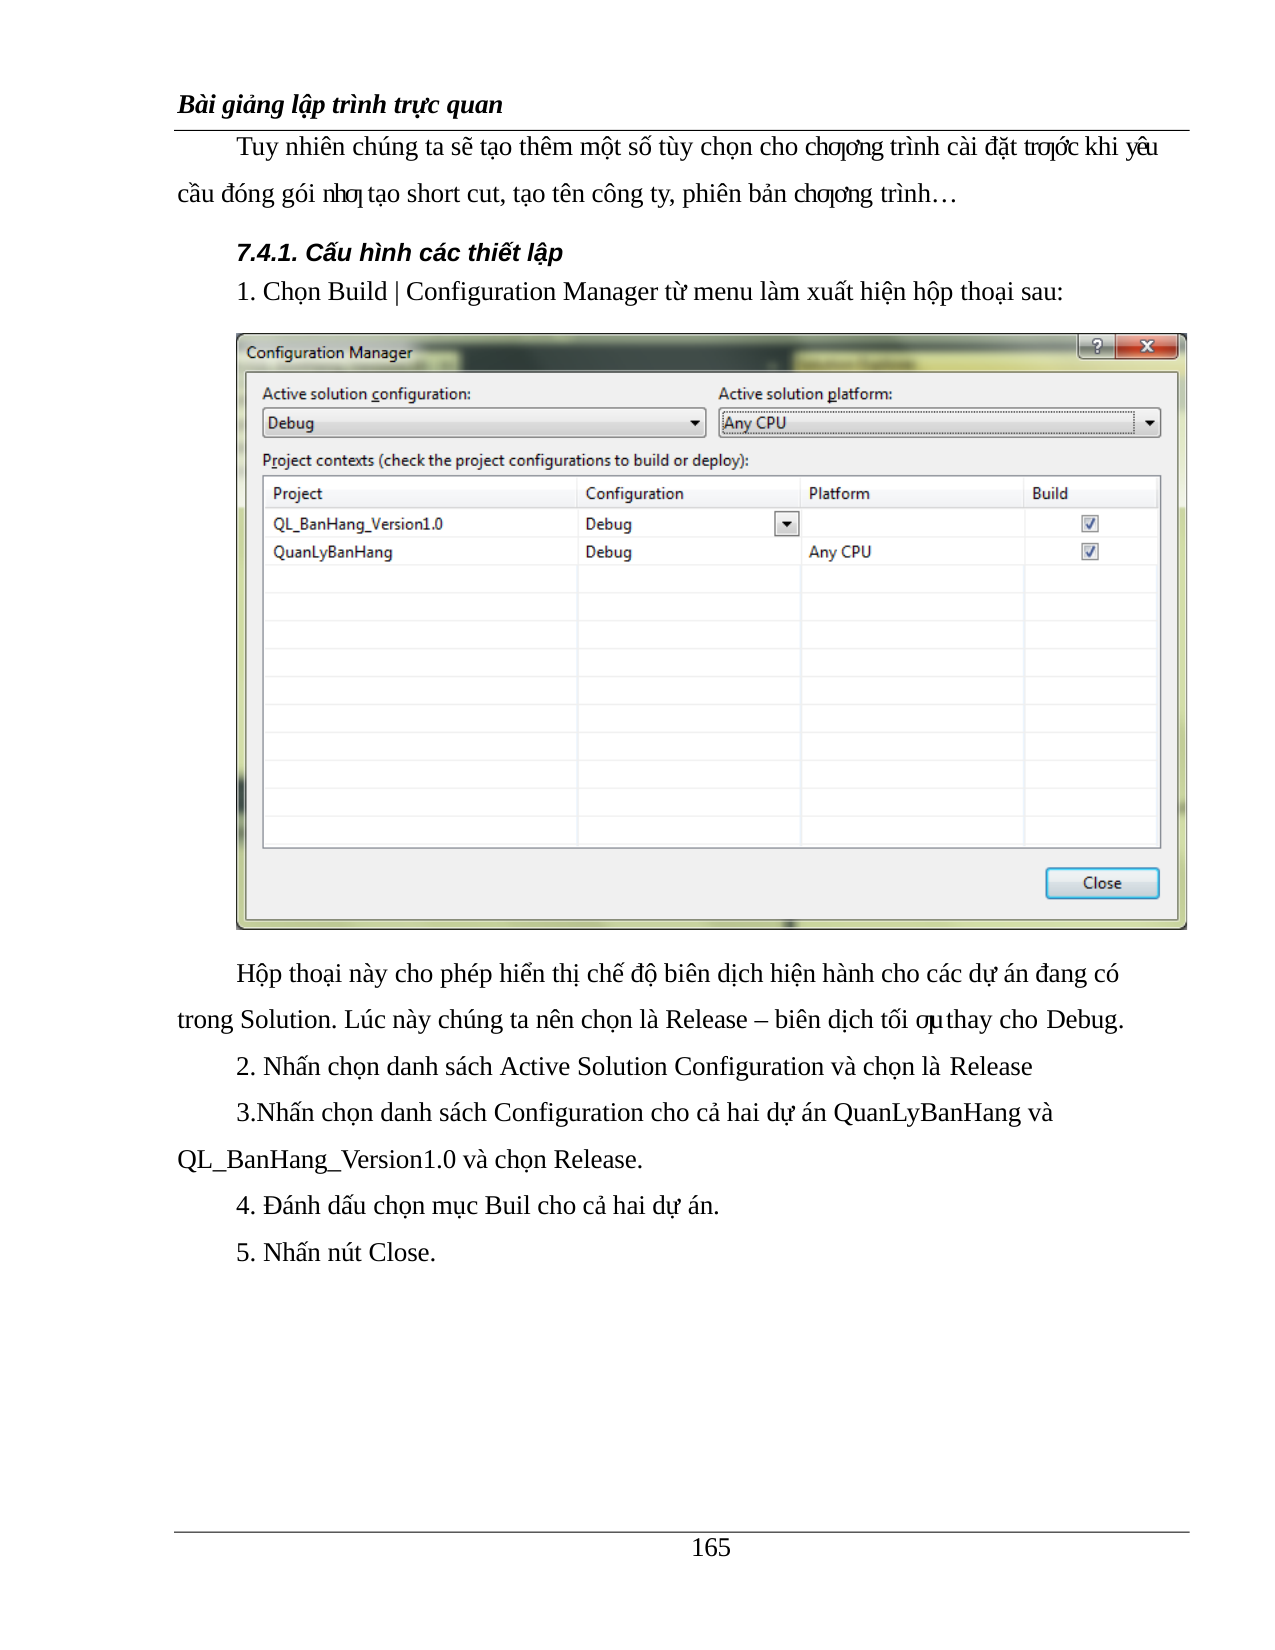

Bài giảng lập trình trực quan
Tuy nhiên chúng ta sẽ tạo thêm một số tùy chọn cho chƣơng trình cài đặt trƣớc khi yêu
cầu đóng gói nhƣ tạo short cut, tạo tên công ty, phiên bản chƣơng trình…

7.4.1. Cấu hình các thiết lập
1. Chọn Build | Configuration Manager từ menu làm xuất hiện hộp thoại sau:

Hộp thoại này cho phép hiển thị chế độ biên dịch hiện hành cho các dự án đang có  trong Solution. Lúc này chúng ta nên chọn là Release – biên dịch tối ƣu thay cho Debug.
Nhấn chọn danh sách Active Solution Configuration và chọn là Release
Nhấn chọn danh sách Configuration cho cả hai dự án QuanLyBanHang và  QL_BanHang_Version1.0 và chọn Release.
Đánh dấu chọn mục Buil cho cả hai dự án.
Nhấn nút Close.
165